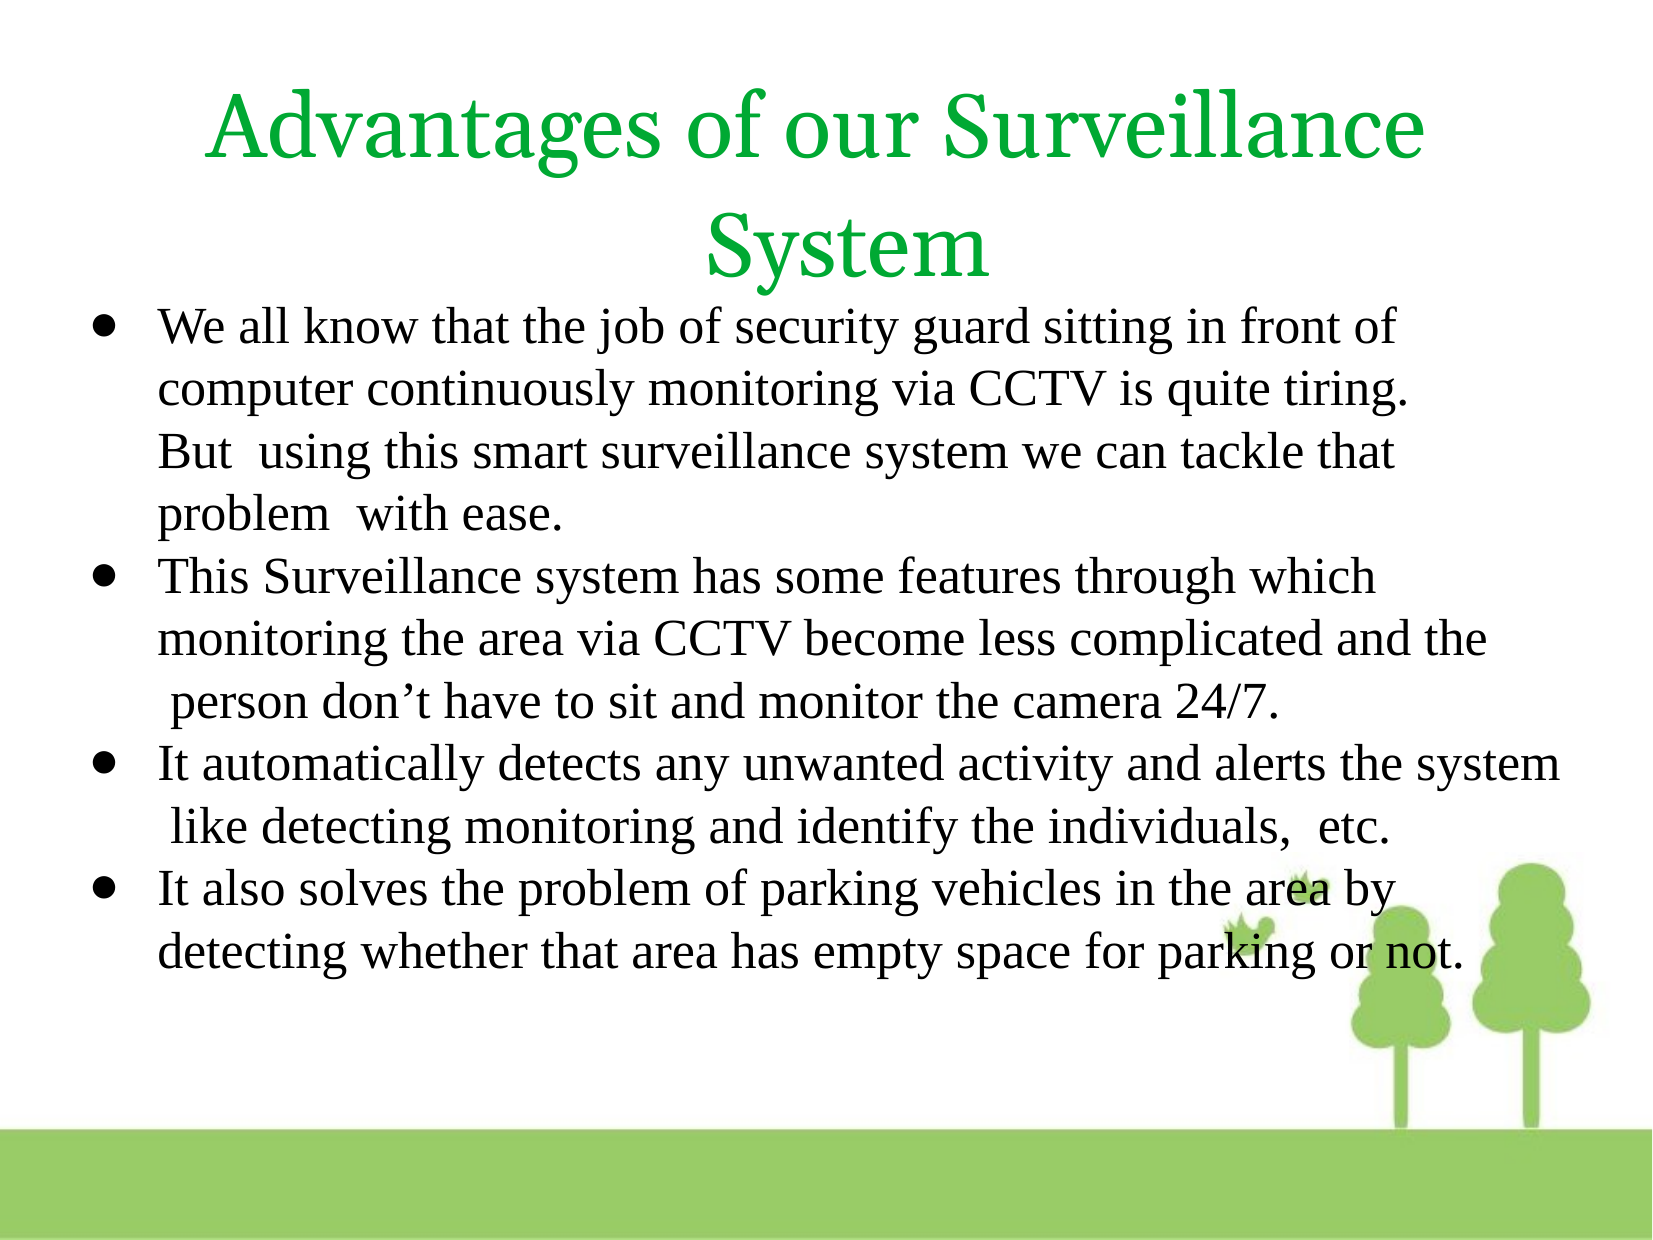

# Advantages of our Surveillance  System
We all know that the job of security guard sitting in front of  computer continuously monitoring via CCTV is quite tiring. But  using this smart surveillance system we can tackle that problem  with ease.
This Surveillance system has some features through which  monitoring the area via CCTV become less complicated and the  person don’t have to sit and monitor the camera 24/7.
It automatically detects any unwanted activity and alerts the system  like detecting monitoring and identify the individuals,  etc.
It also solves the problem of parking vehicles in the area by  detecting whether that area has empty space for parking or not.